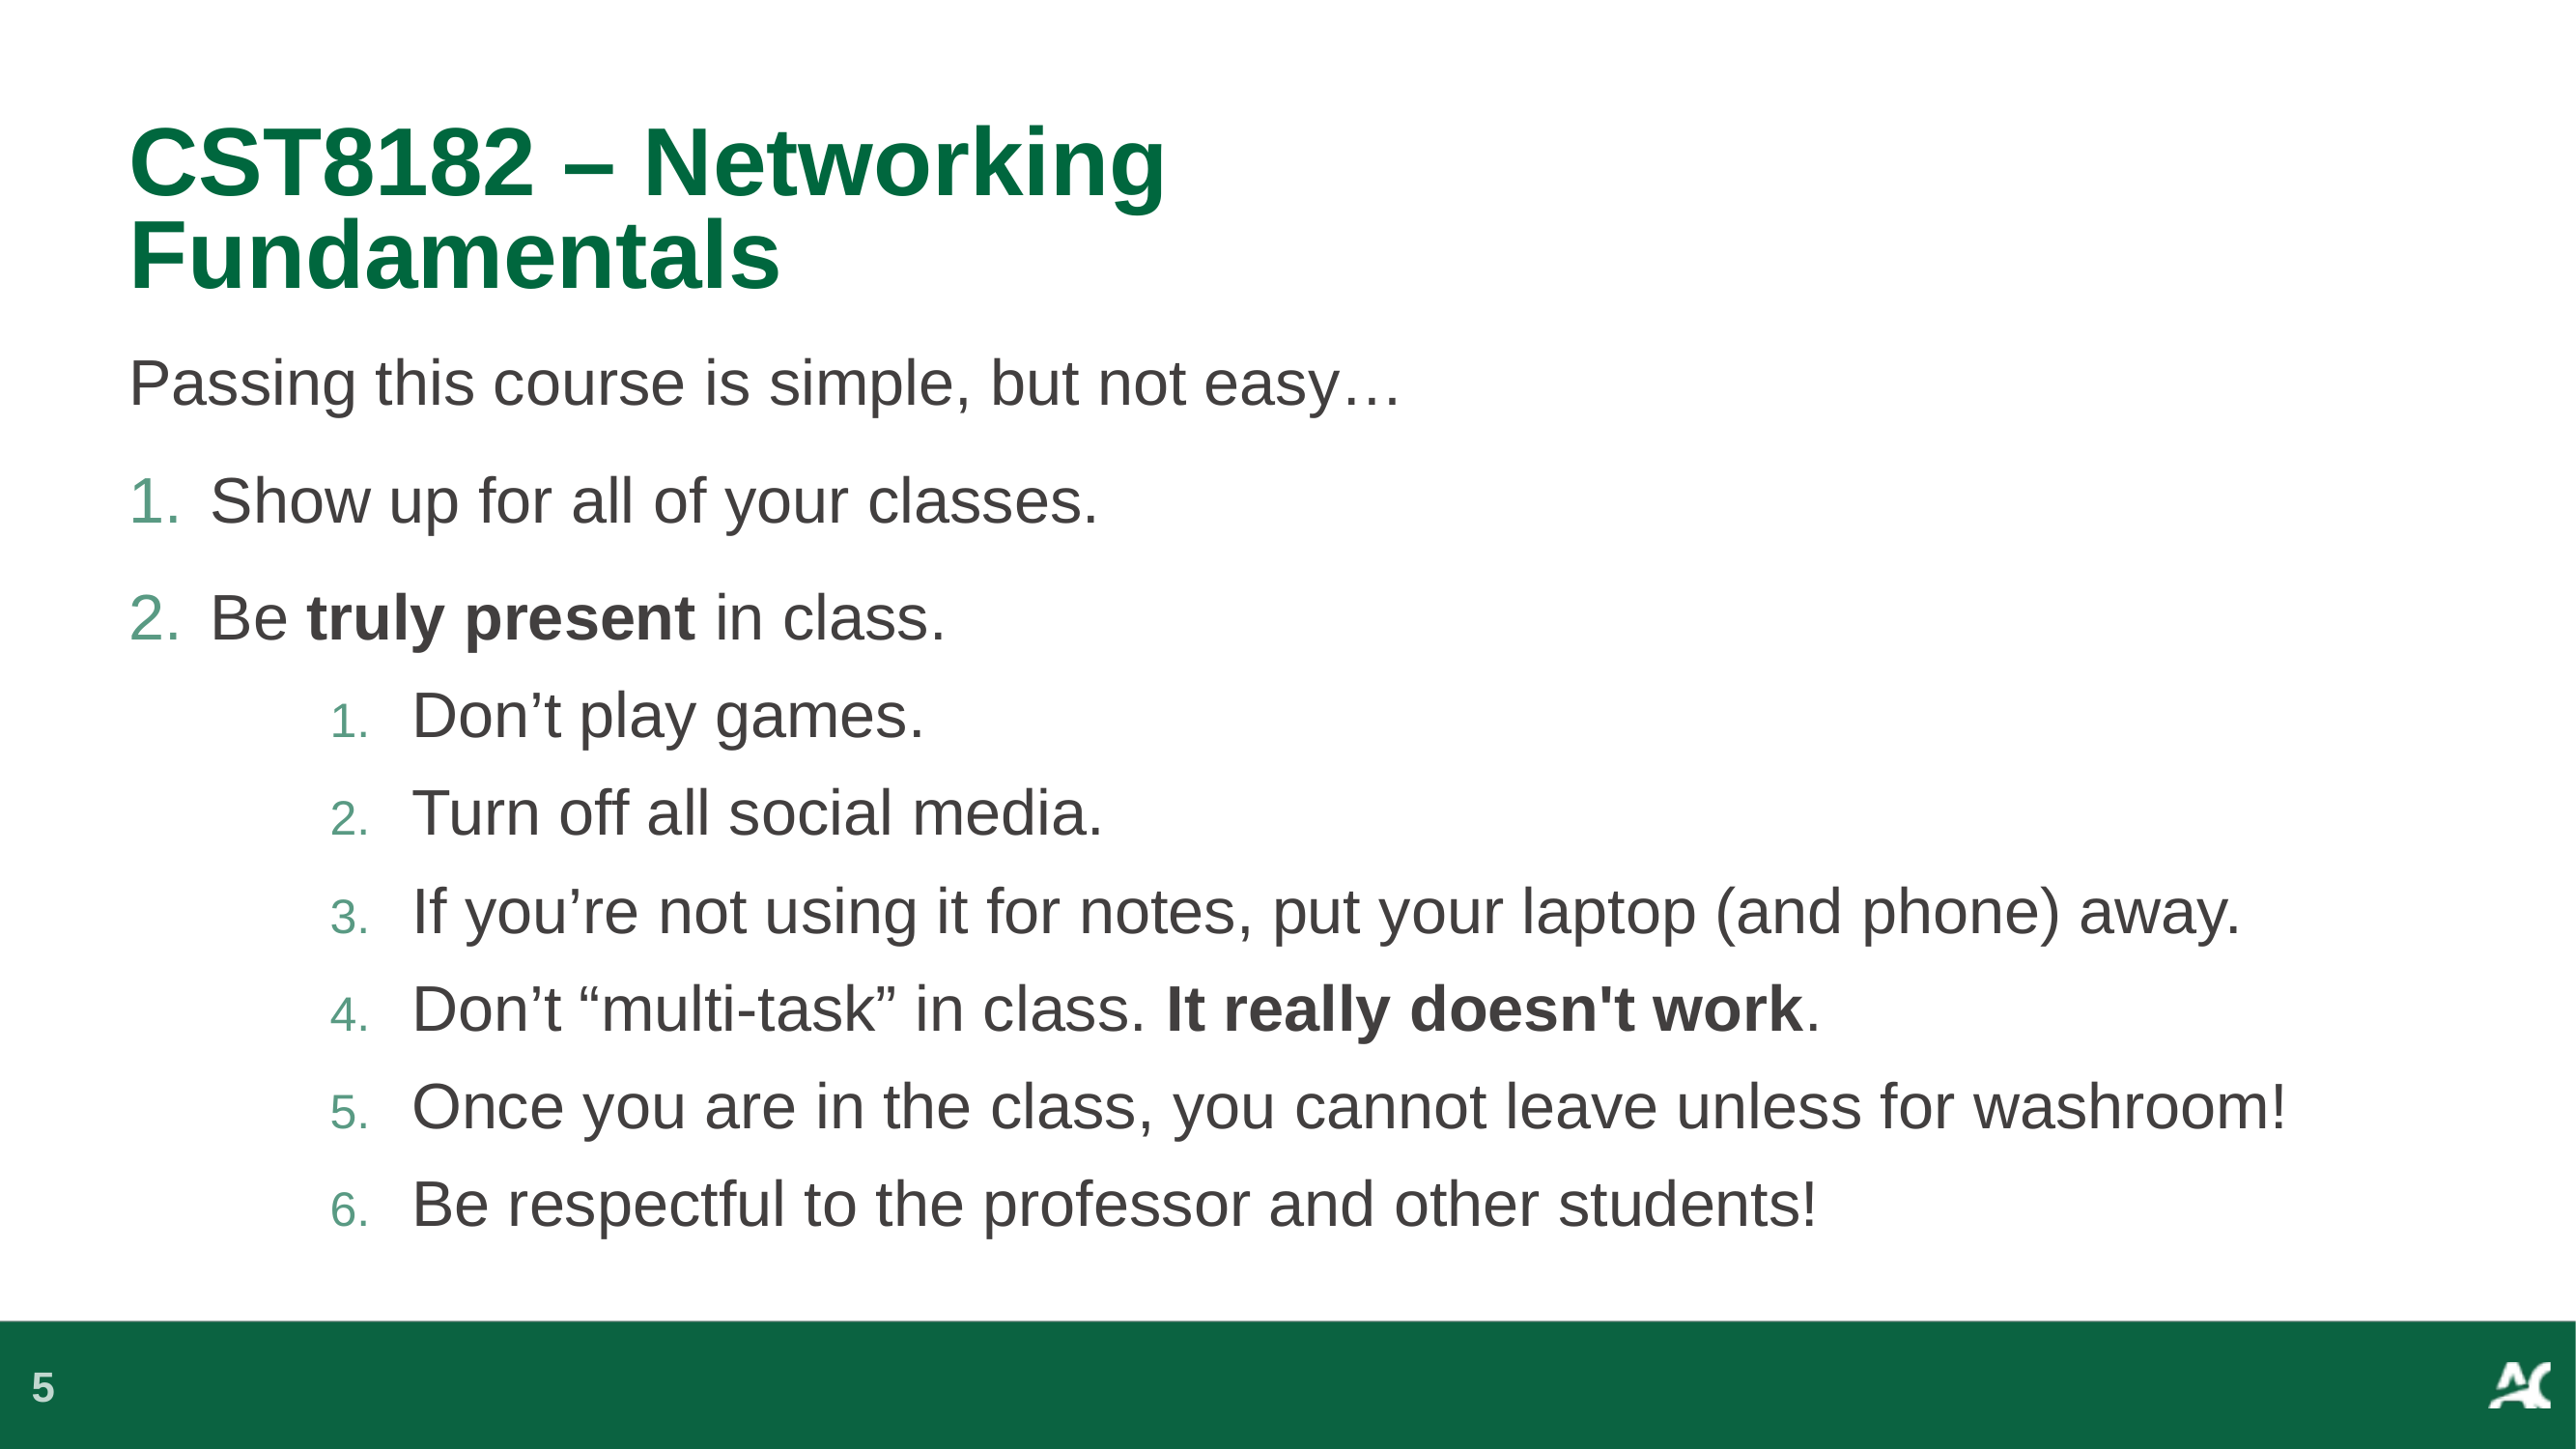

# CST8182 – Networking Fundamentals
Passing this course is simple, but not easy…
Show up for all of your classes.
Be truly present in class.
Don’t play games.
Turn off all social media.
If you’re not using it for notes, put your laptop (and phone) away.
Don’t “multi-task” in class. It really doesn't work.
Once you are in the class, you cannot leave unless for washroom!
Be respectful to the professor and other students!
5